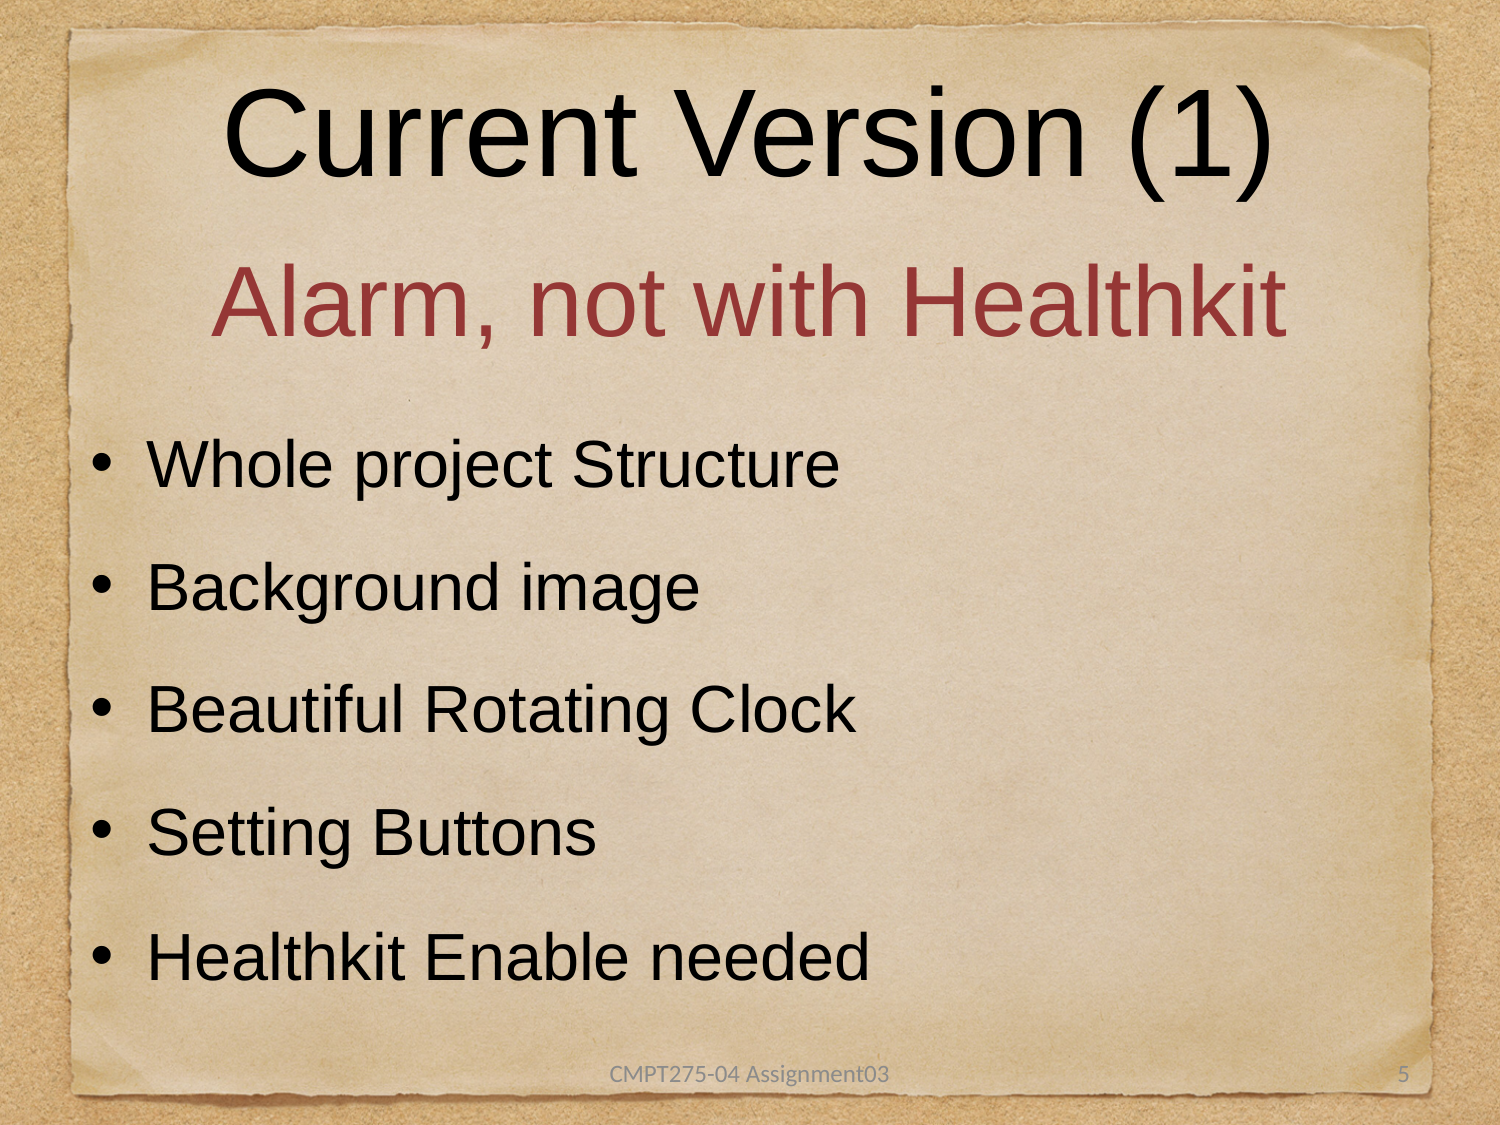

# Current Version (1)
Alarm, not with Healthkit
Whole project Structure

Background image

Beautiful Rotating Clock

Setting Buttons

Healthkit Enable needed

CMPT275-04 Assignment03
5